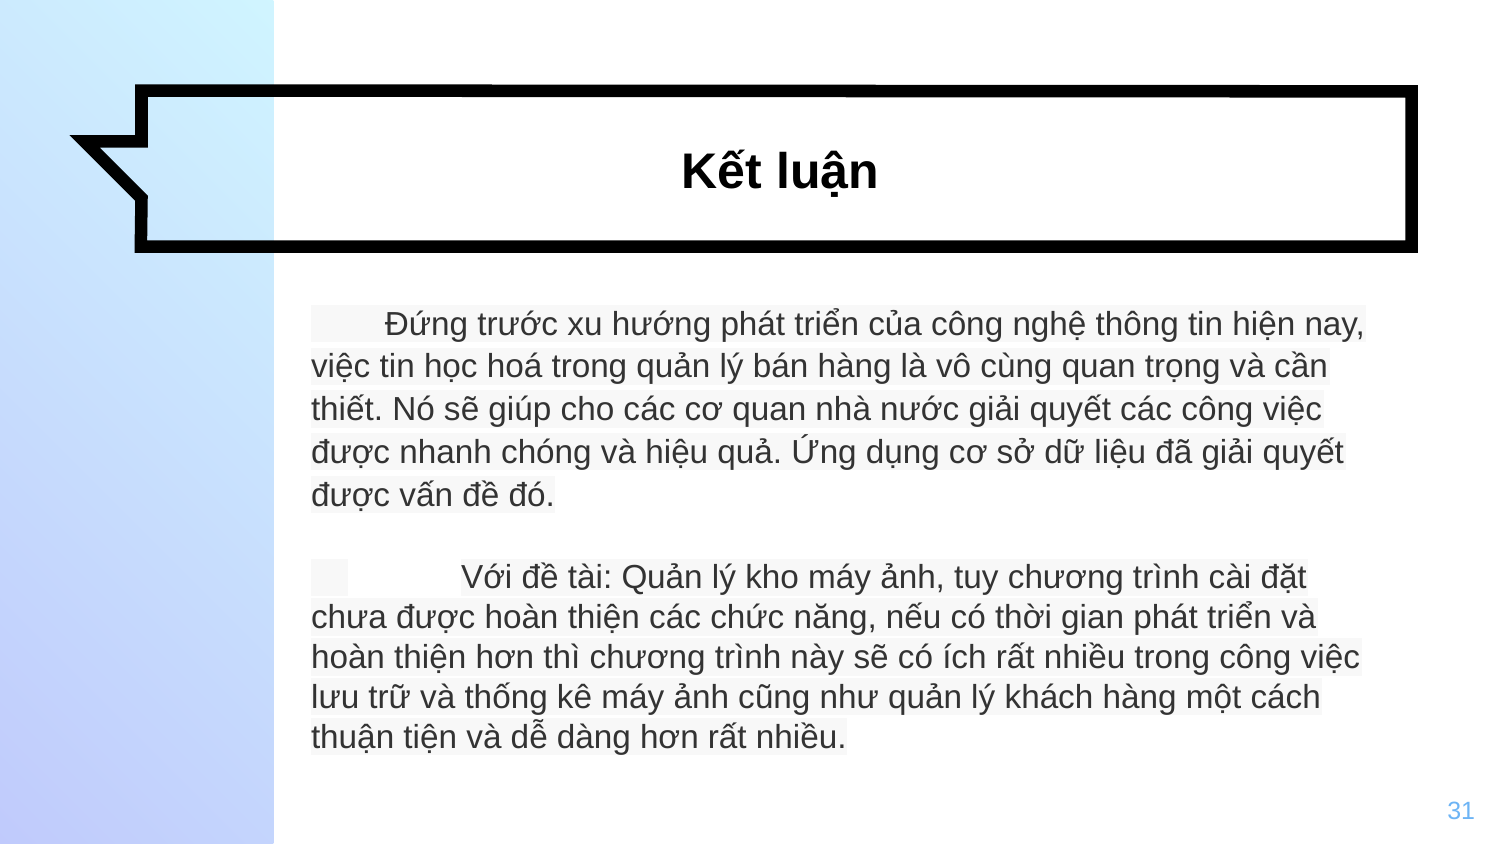

# Kết luận
        Đứng trước xu hướng phát triển của công nghệ thông tin hiện nay, việc tin học hoá trong quản lý bán hàng là vô cùng quan trọng và cần thiết. Nó sẽ giúp cho các cơ quan nhà nước giải quyết các công việc được nhanh chóng và hiệu quả. Ứng dụng cơ sở dữ liệu đã giải quyết được vấn đề đó.

    	Với đề tài: Quản lý kho máy ảnh, tuy chương trình cài đặt chưa được hoàn thiện các chức năng, nếu có thời gian phát triển và hoàn thiện hơn thì chương trình này sẽ có ích rất nhiều trong công việc lưu trữ và thống kê máy ảnh cũng như quản lý khách hàng một cách thuận tiện và dễ dàng hơn rất nhiều.
31